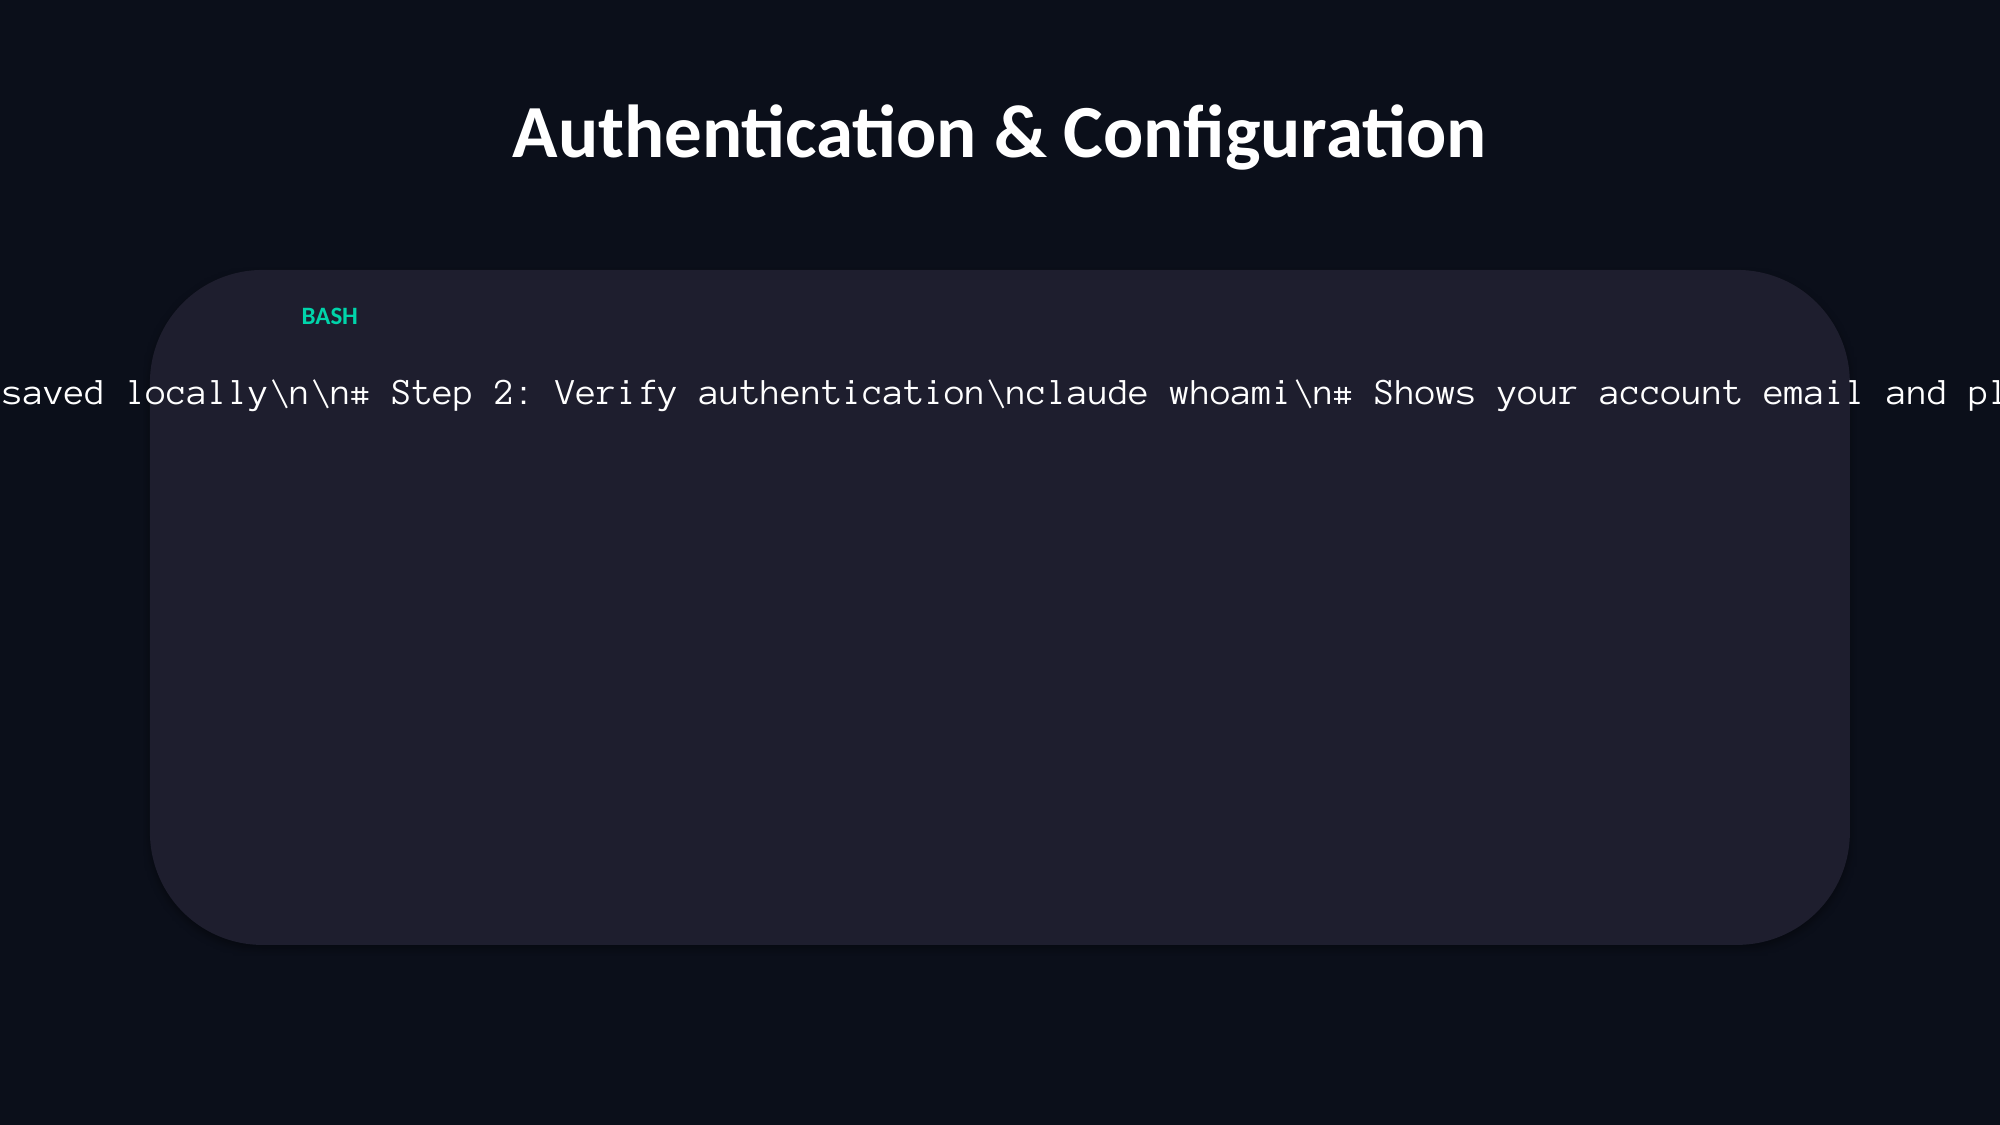

Authentication & Configuration

BASH
# Step 1: Authenticate with Anthropic\nclaude login\n# Opens browser, you authorize, token is saved locally\n\n# Step 2: Verify authentication\nclaude whoami\n# Shows your account email and plan tier\n\n# Step 3: Set default model (optional)\nclaude config set model claude-sonnet-4\n\n# Step 4: Check all settings\nclaude config list